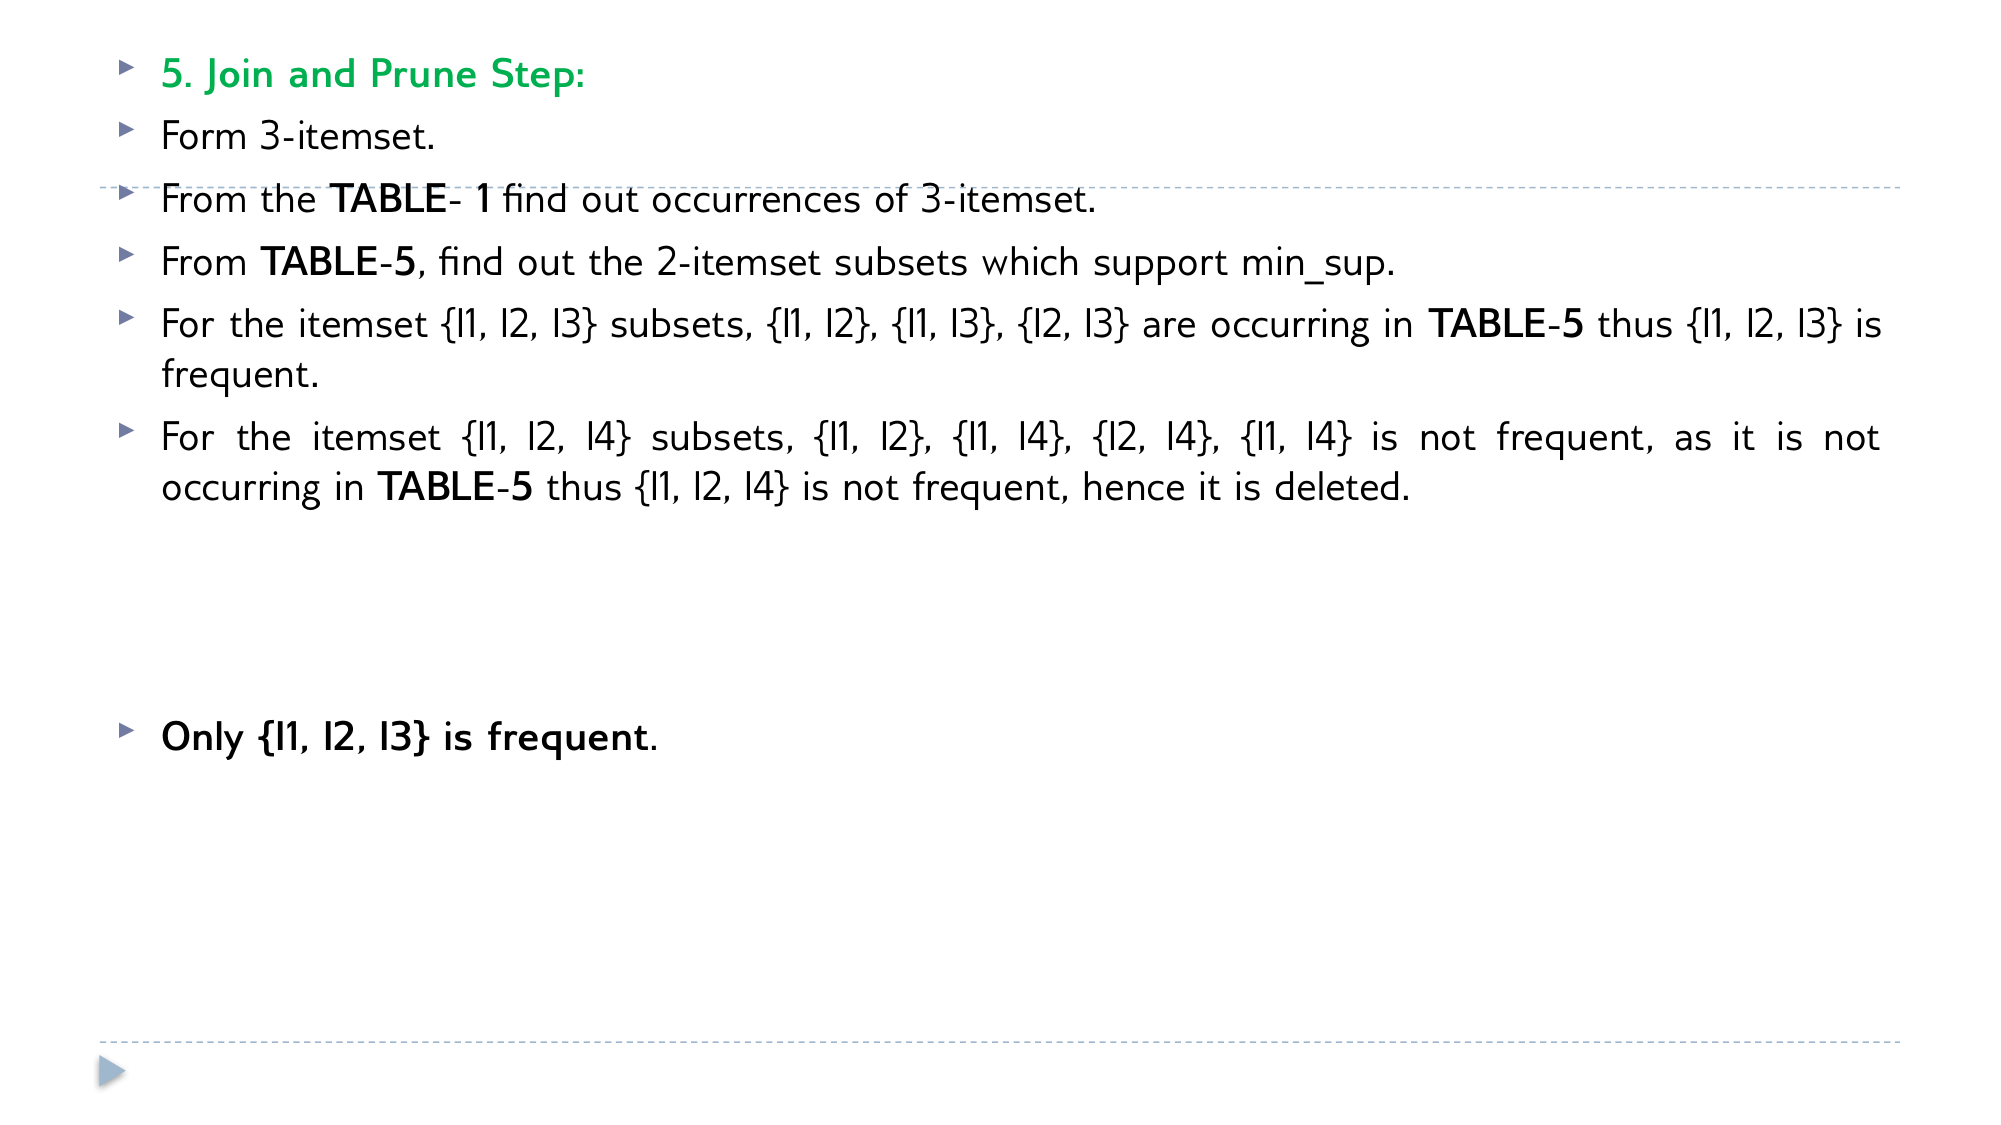

5. Join and Prune Step:
Form 3-itemset.
From the TABLE- 1 find out occurrences of 3-itemset.
From TABLE-5, find out the 2-itemset subsets which support min_sup.
For the itemset {I1, I2, I3} subsets, {I1, I2}, {I1, I3}, {I2, I3} are occurring in TABLE-5 thus {I1, I2, I3} is frequent.
For the itemset {I1, I2, I4} subsets, {I1, I2}, {I1, I4}, {I2, I4}, {I1, I4} is not frequent, as it is not occurring in TABLE-5 thus {I1, I2, I4} is not frequent, hence it is deleted.

Only {I1, I2, I3} is frequent.